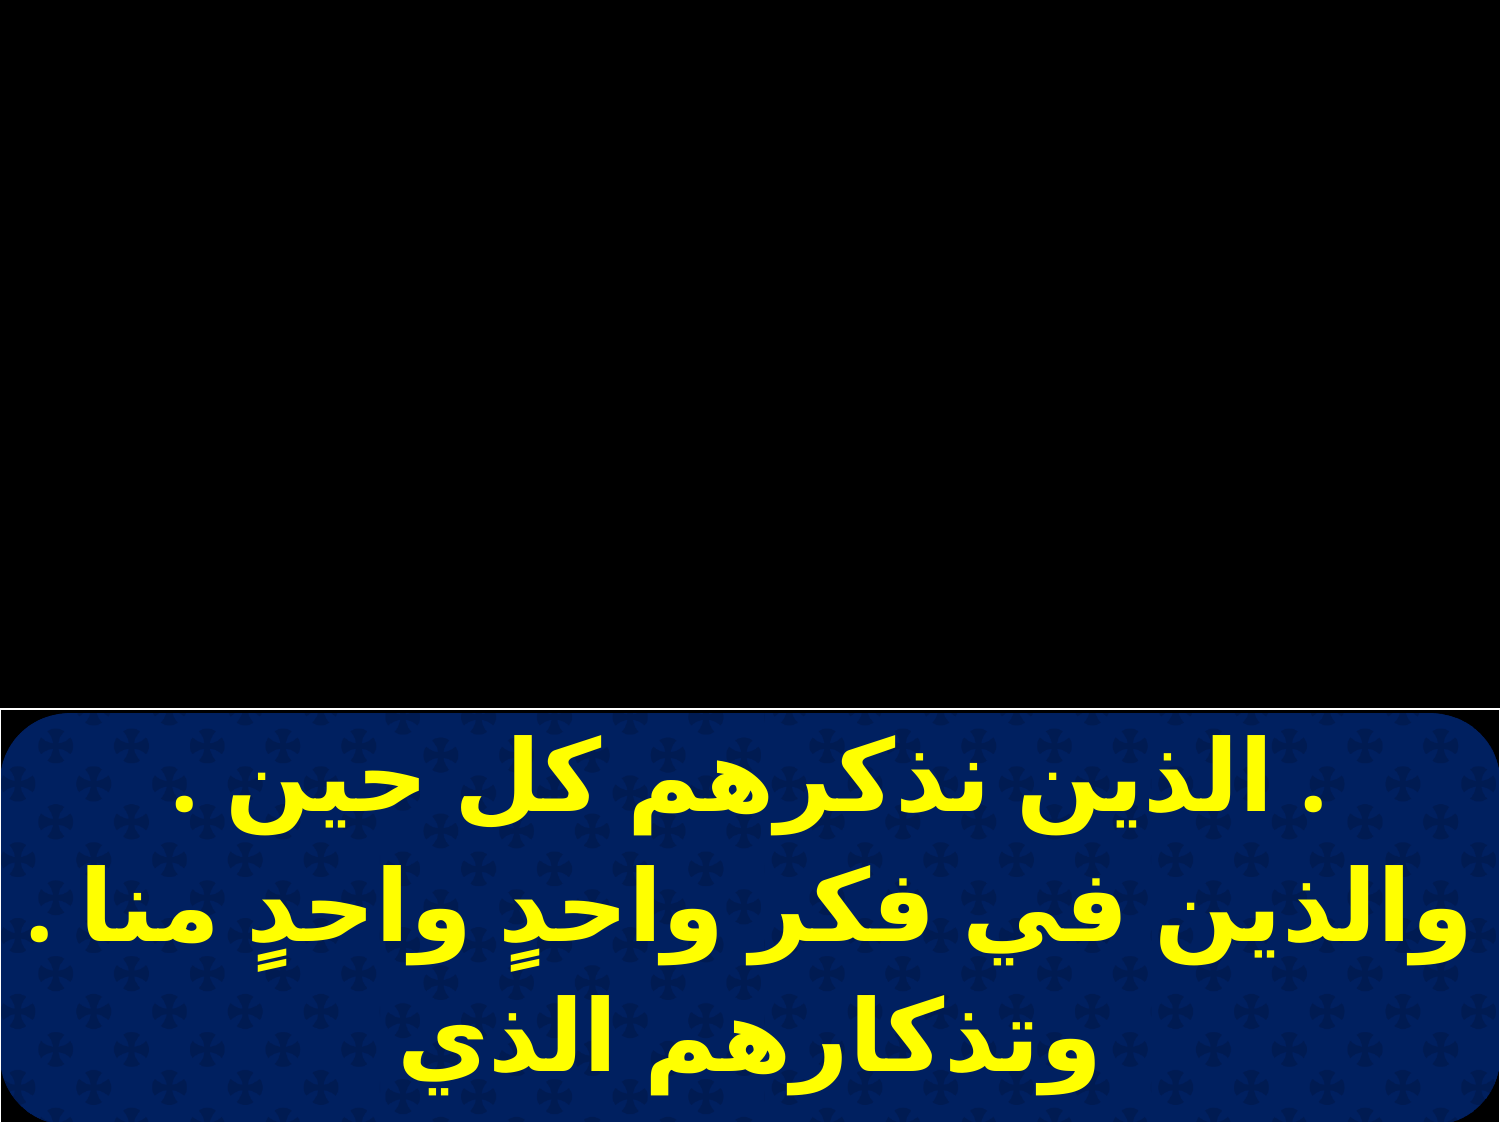

| . الذين نذكرهم كل حين . والذين في فكر واحدٍ واحدٍ منا . وتذكارهم الذي |
| --- |